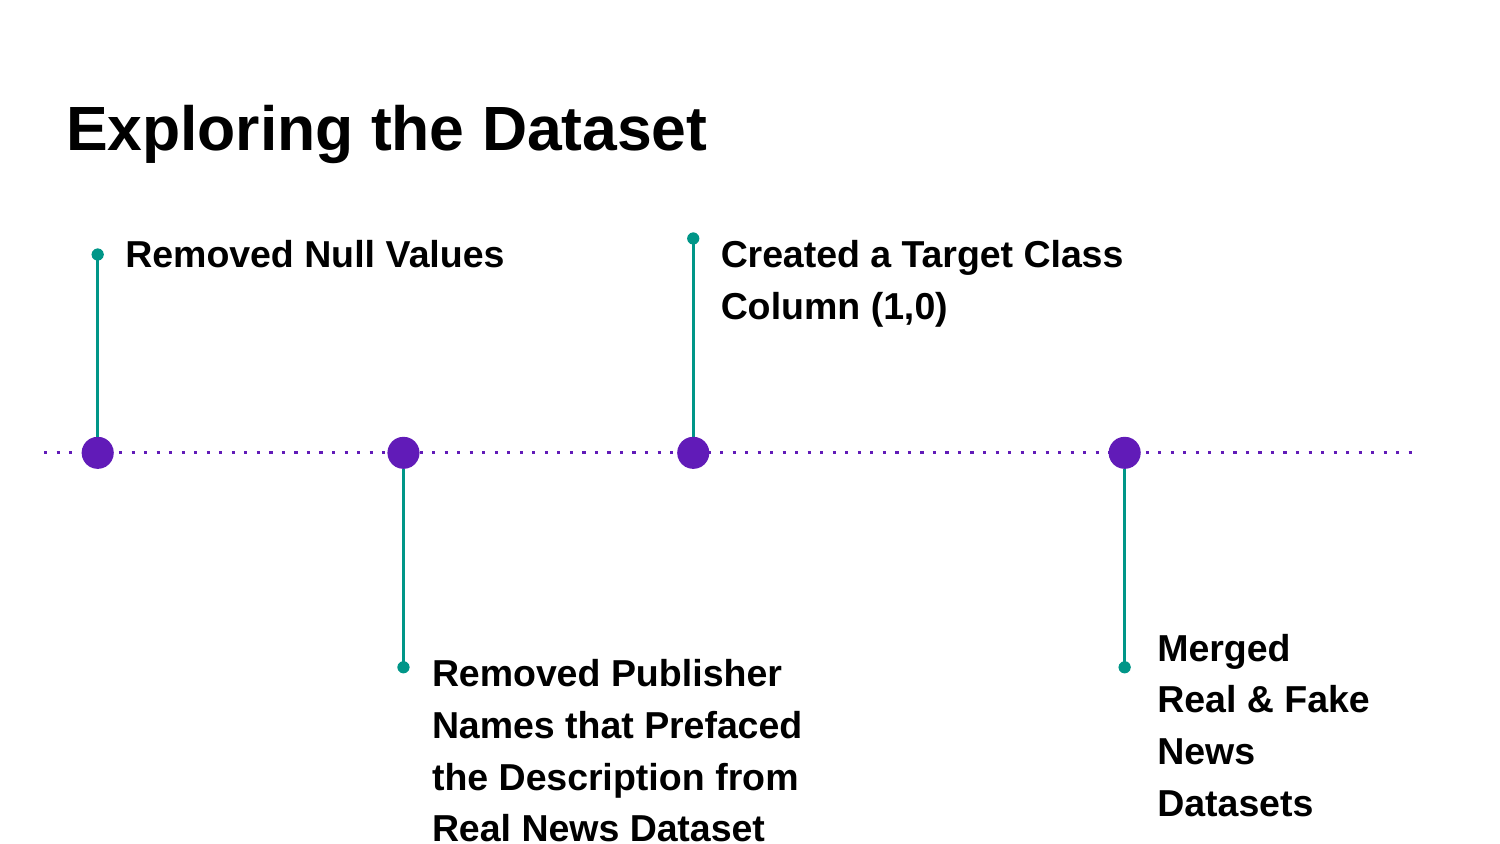

# Exploring the Dataset
Removed Null Values

Created a Target Class Column (1,0)

Merged Real & Fake News Datasets

Removed Publisher Names that Prefaced the Description from Real News Dataset